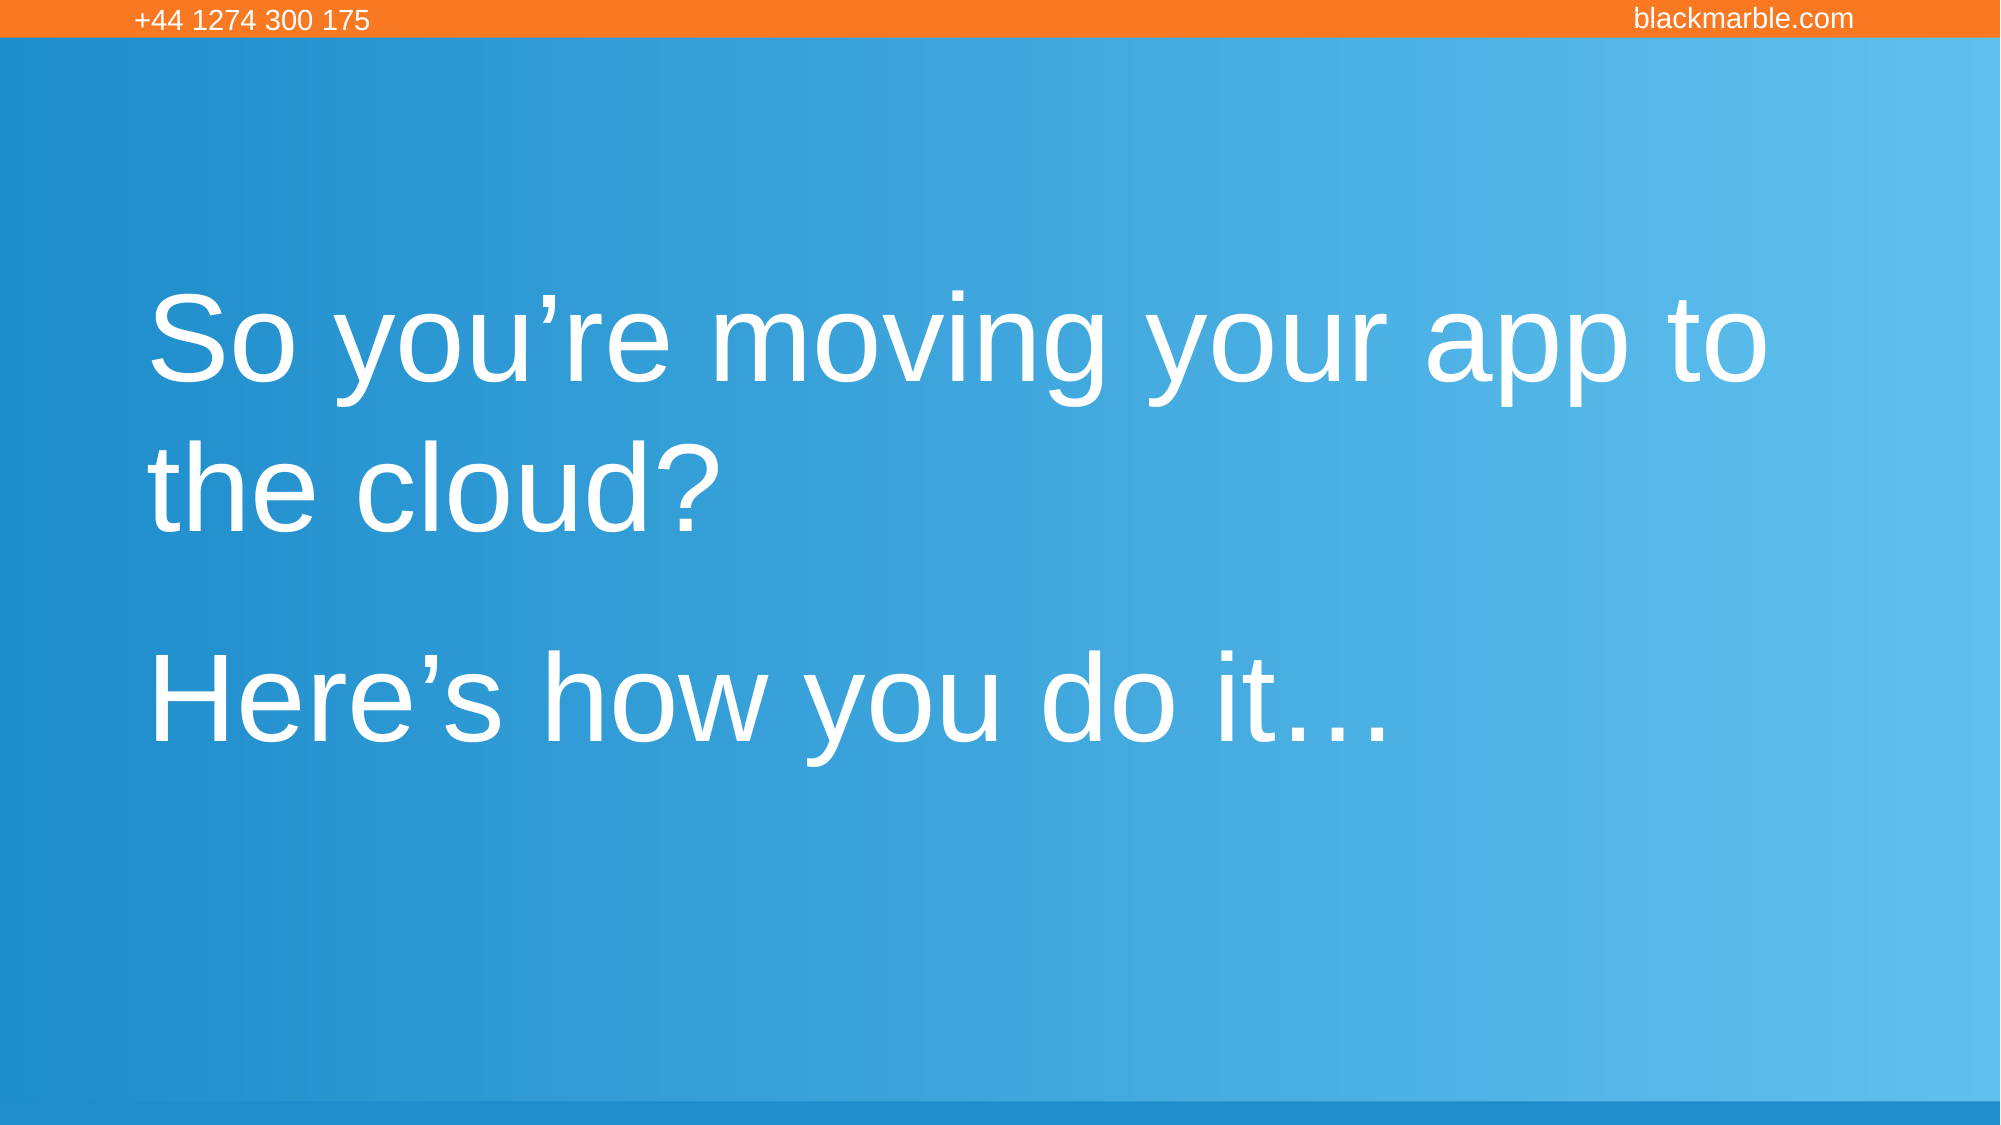

So you’re moving your app to the cloud?

Here’s how you do it…